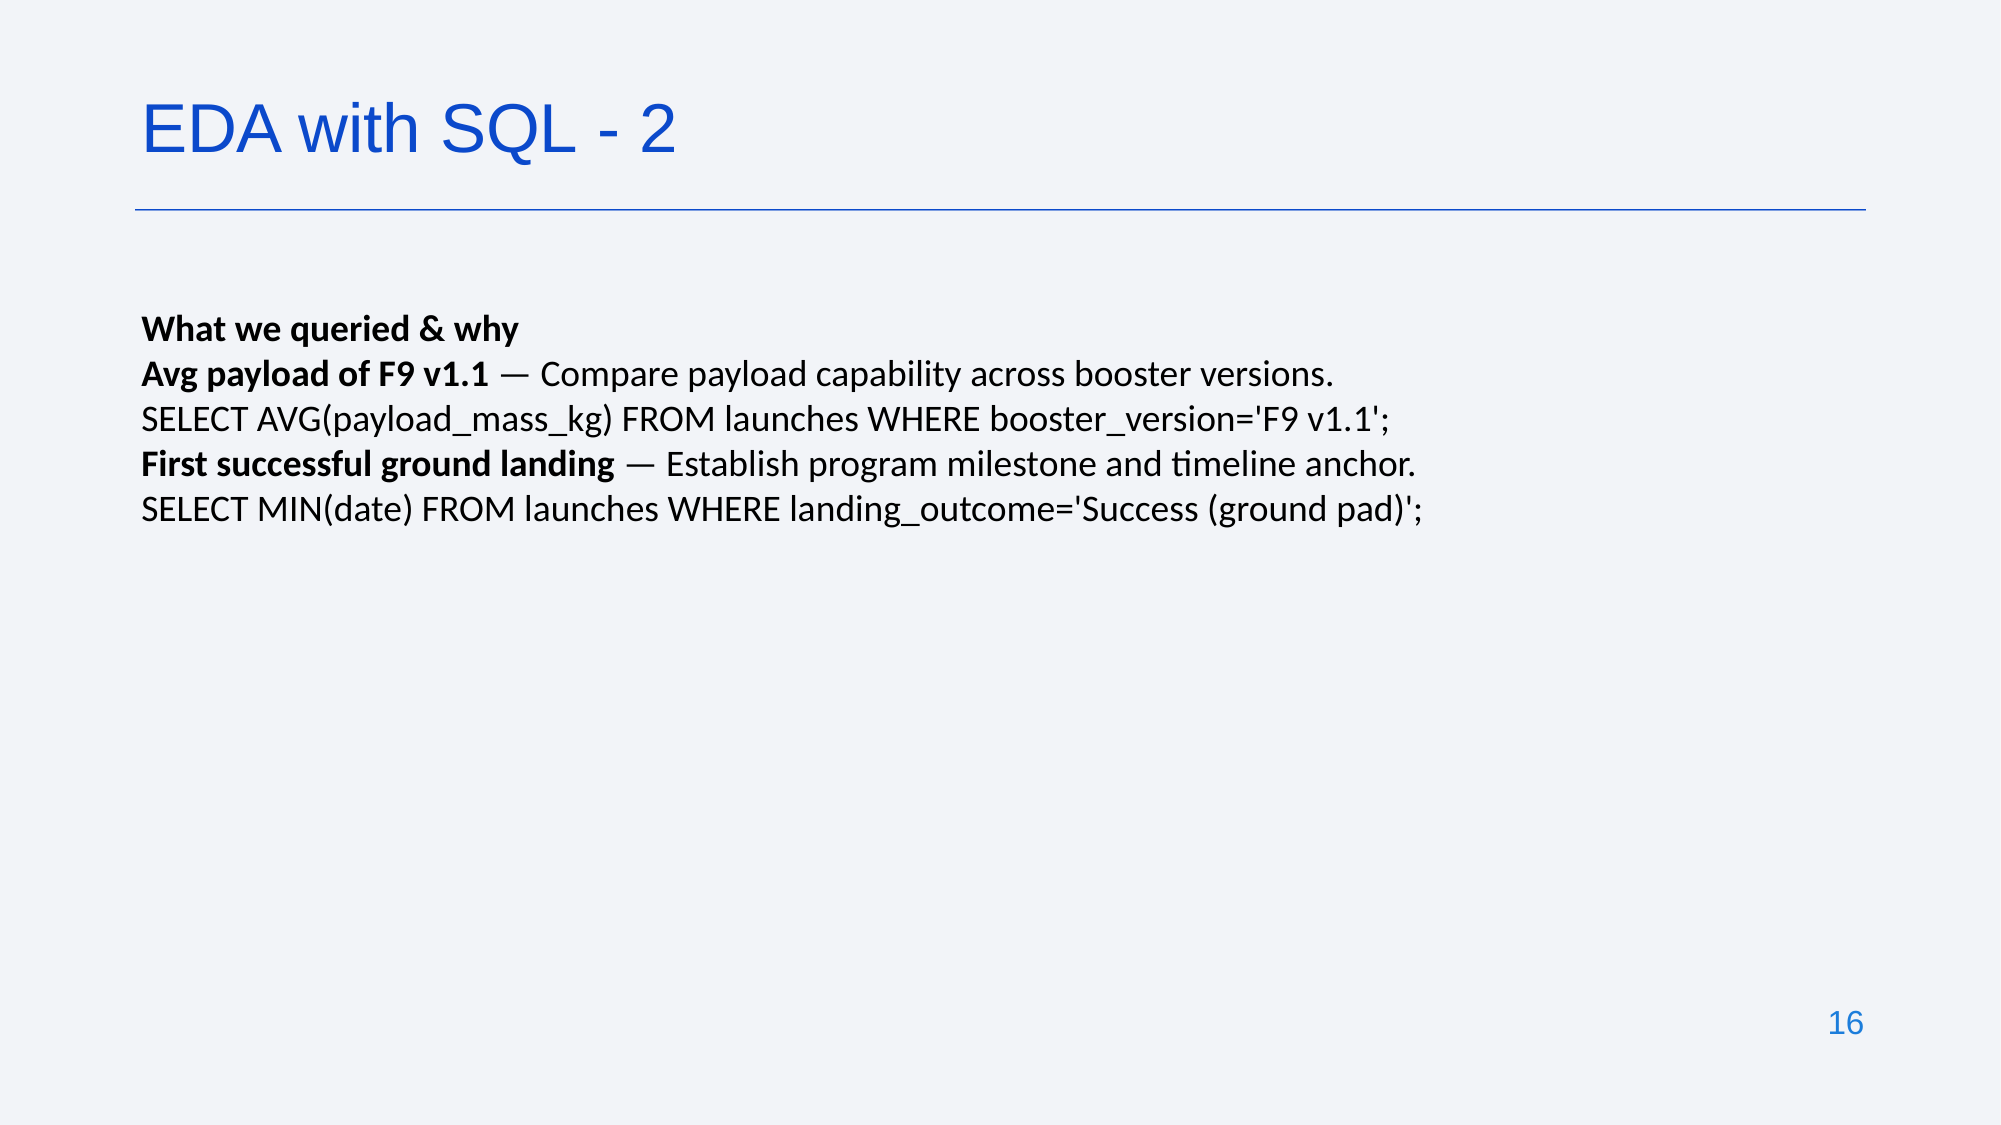

EDA with SQL - 2
What we queried & why
Avg payload of F9 v1.1 — Compare payload capability across booster versions.
SELECT AVG(payload_mass_kg) FROM launches WHERE booster_version='F9 v1.1';
First successful ground landing — Establish program milestone and timeline anchor.
SELECT MIN(date) FROM launches WHERE landing_outcome='Success (ground pad)';
16